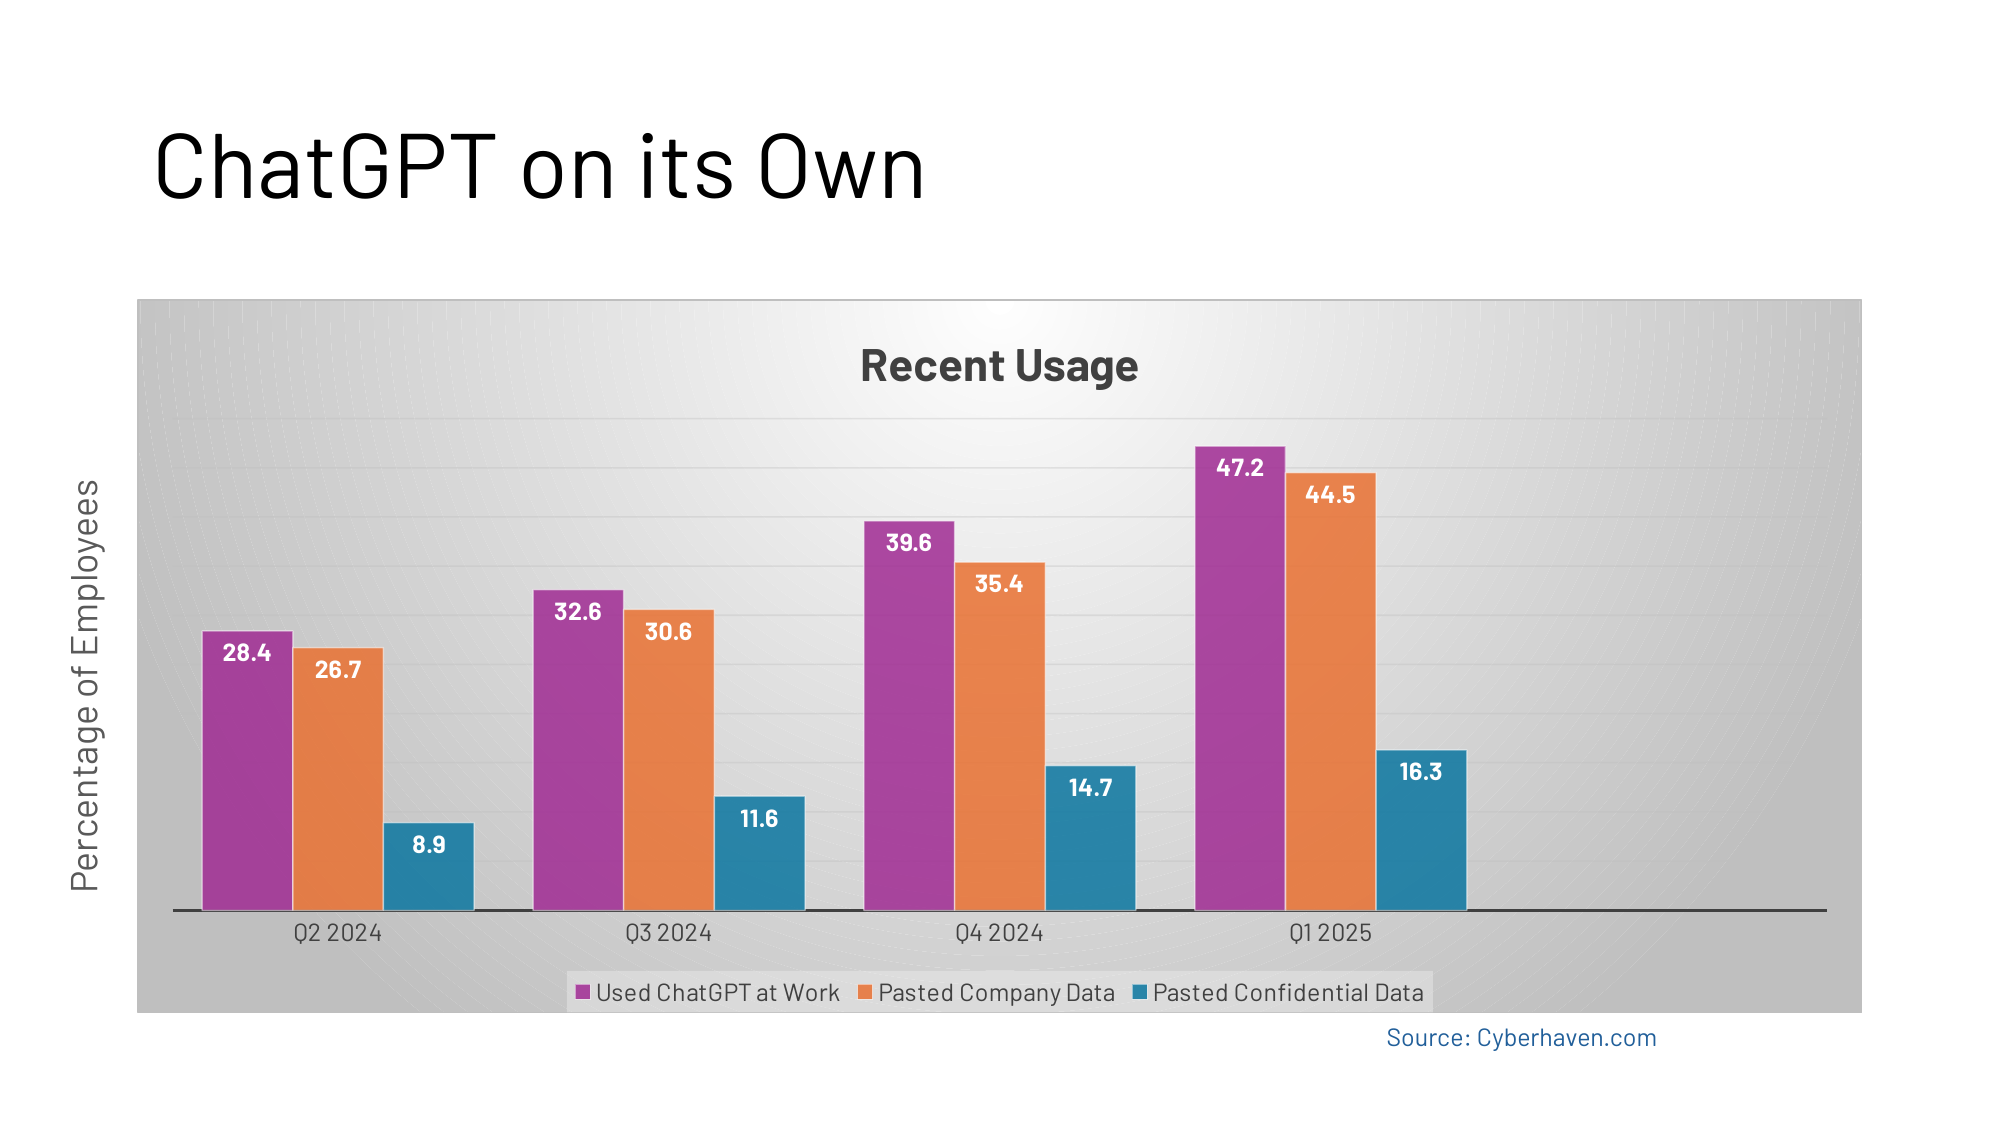

# ChatGPT on its Own

### Chart: Recent Usage

| Category | Used ChatGPT at Work | Pasted Company Data | Pasted Confidential Data |
|---|---|---|---|
| Q2 2024 | 28.4 | 26.7 | 8.9 |
| Q3 2024 | 32.6 | 30.6 | 11.6 |
| Q4 2024 | 39.6 | 35.4 | 14.7 |
| Q1 2025 | 47.2 | 44.5 | 16.3 |
Percentage of Employees
Source: Cyberhaven.com